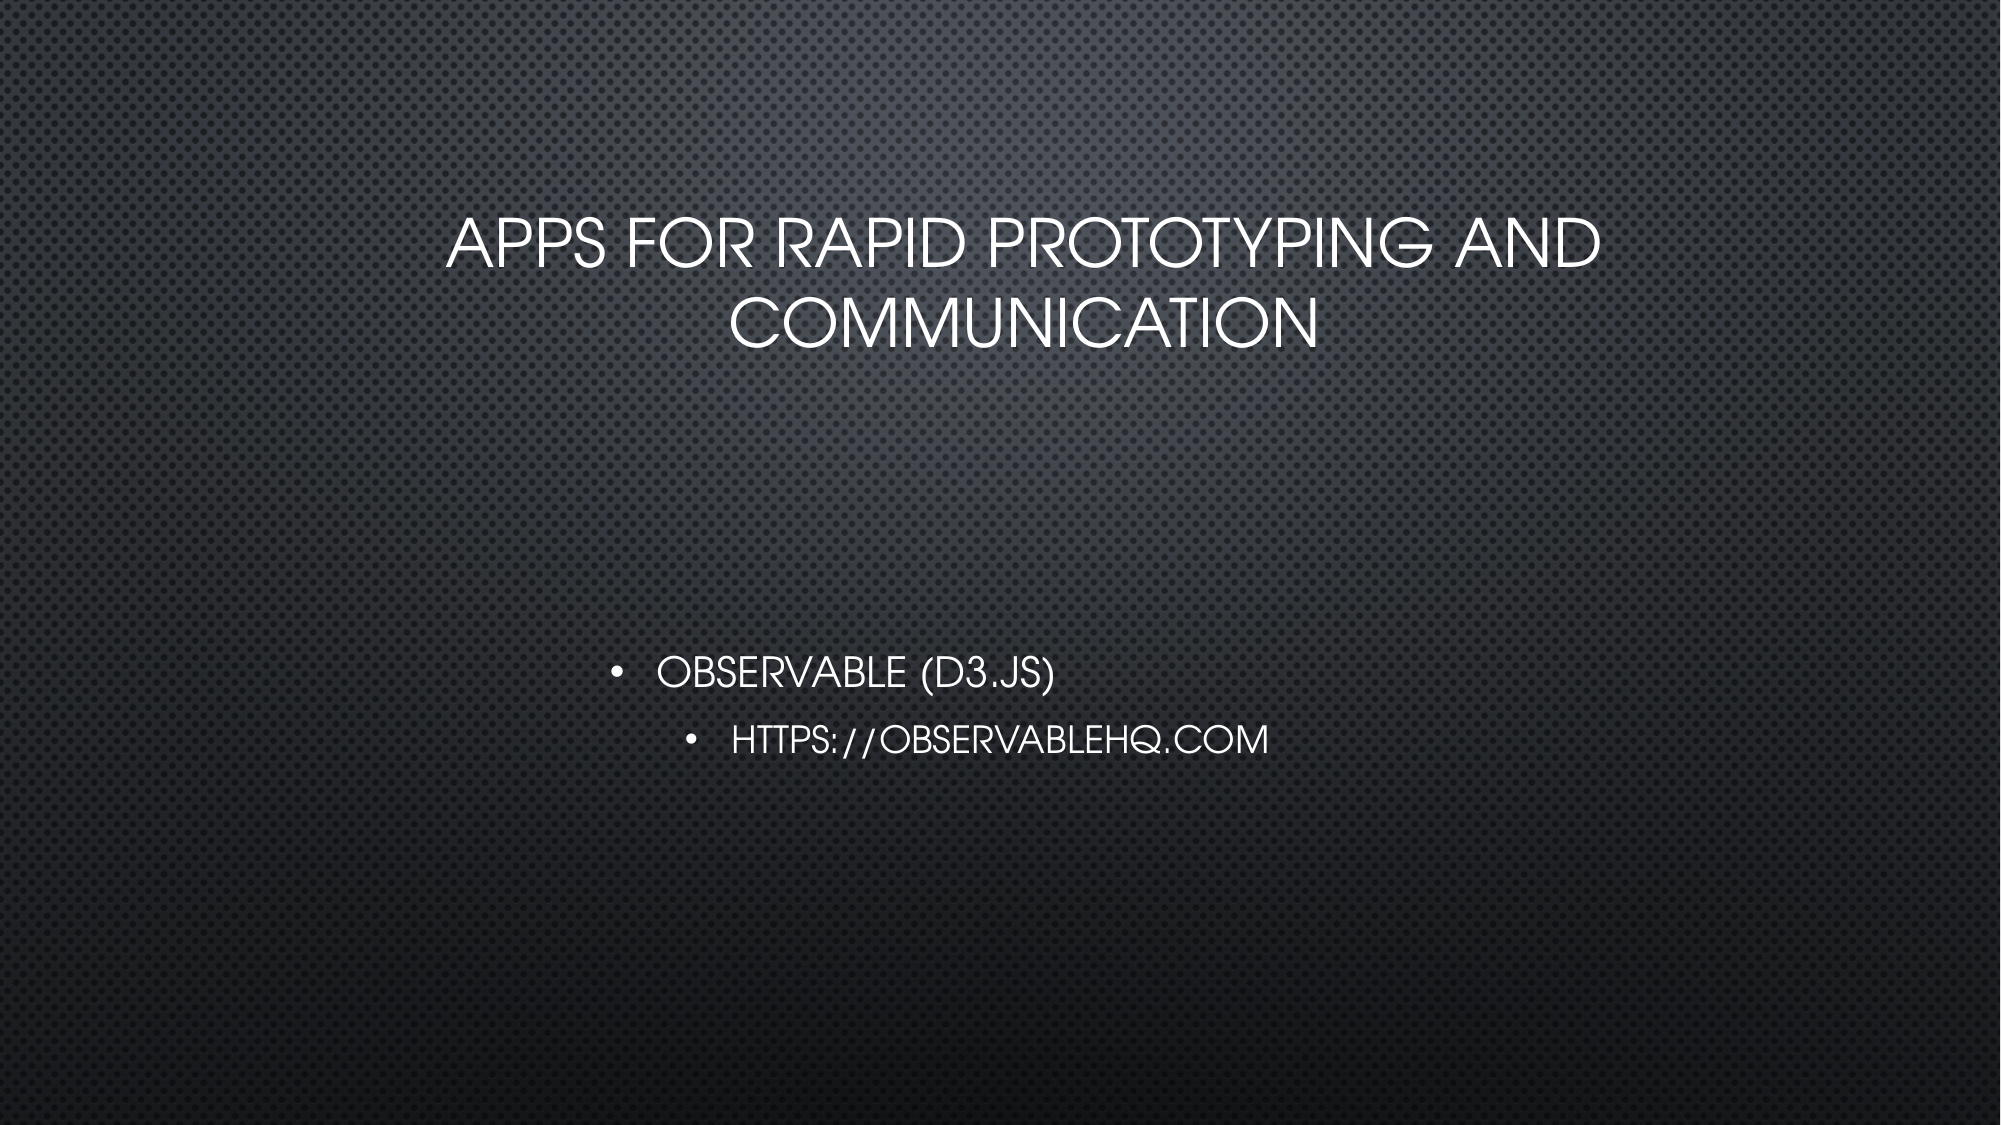

apps for rapid prototyping and communication
Observable (d3.js)
https://observablehq.com